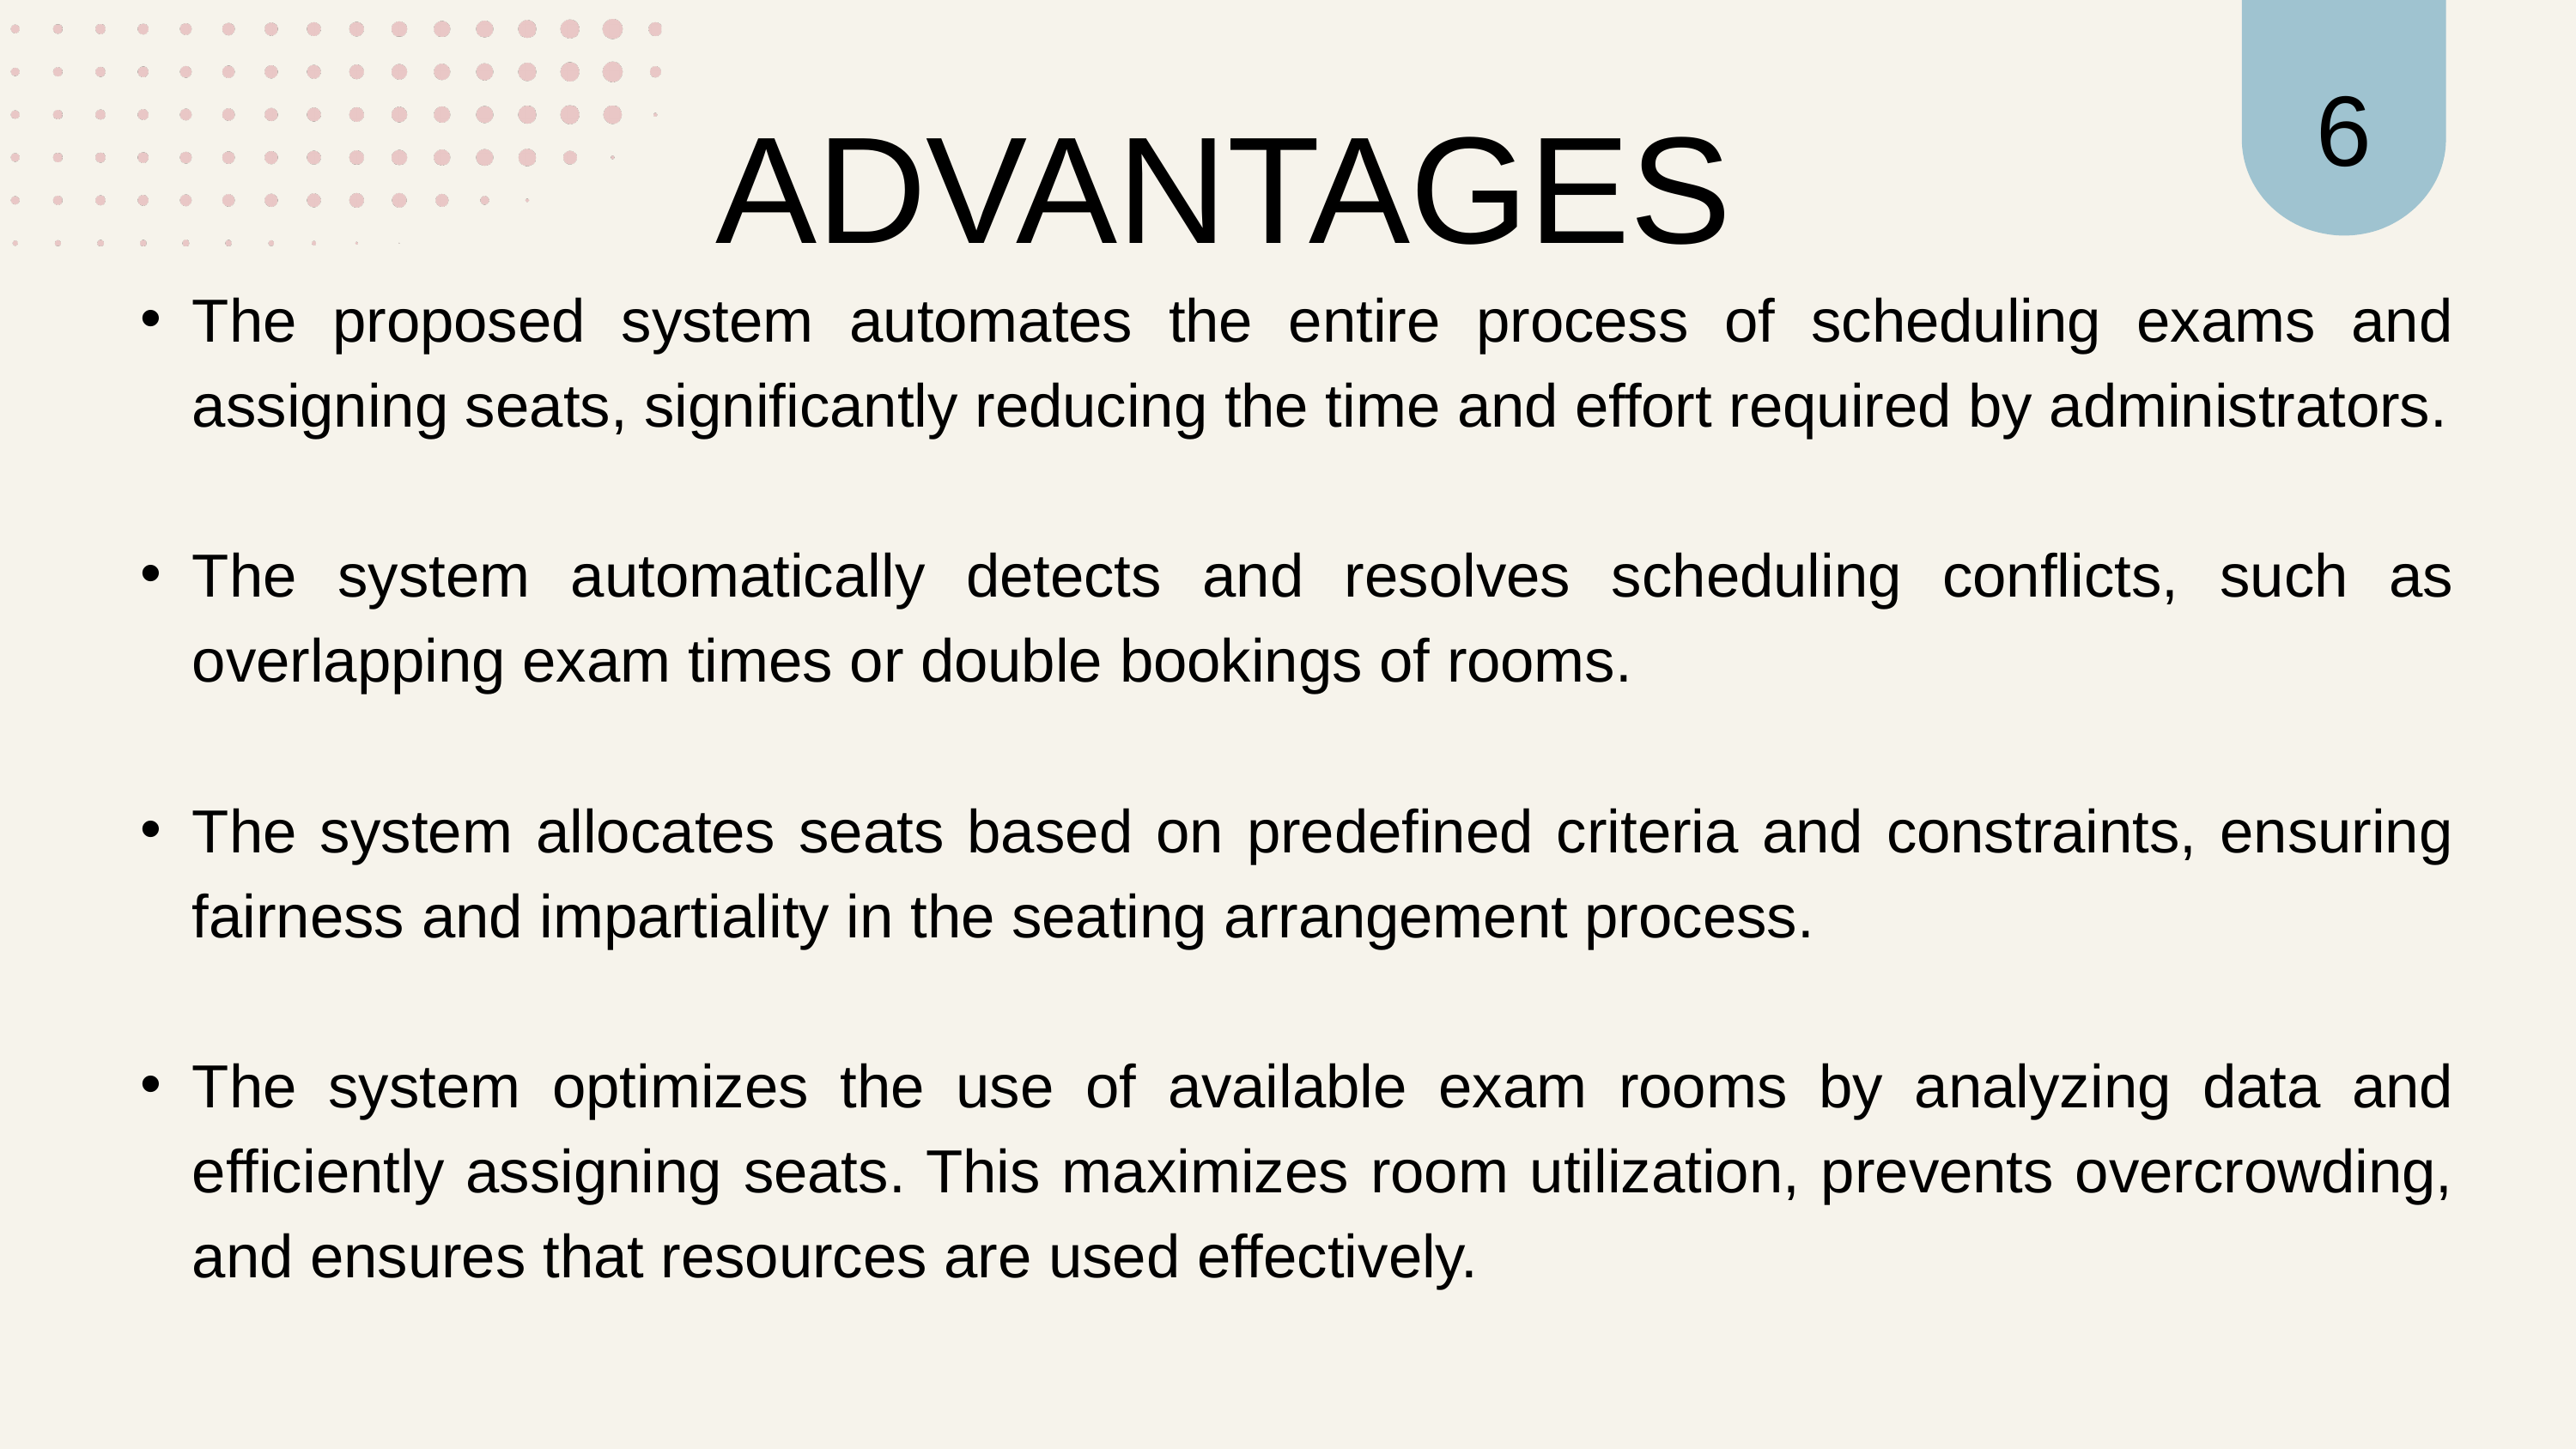

6

ADVANTAGES
The proposed system automates the entire process of scheduling exams and assigning seats, significantly reducing the time and effort required by administrators.

The system automatically detects and resolves scheduling conflicts, such as overlapping exam times or double bookings of rooms.

The system allocates seats based on predefined criteria and constraints, ensuring fairness and impartiality in the seating arrangement process.

The system optimizes the use of available exam rooms by analyzing data and efficiently assigning seats. This maximizes room utilization, prevents overcrowding, and ensures that resources are used effectively.